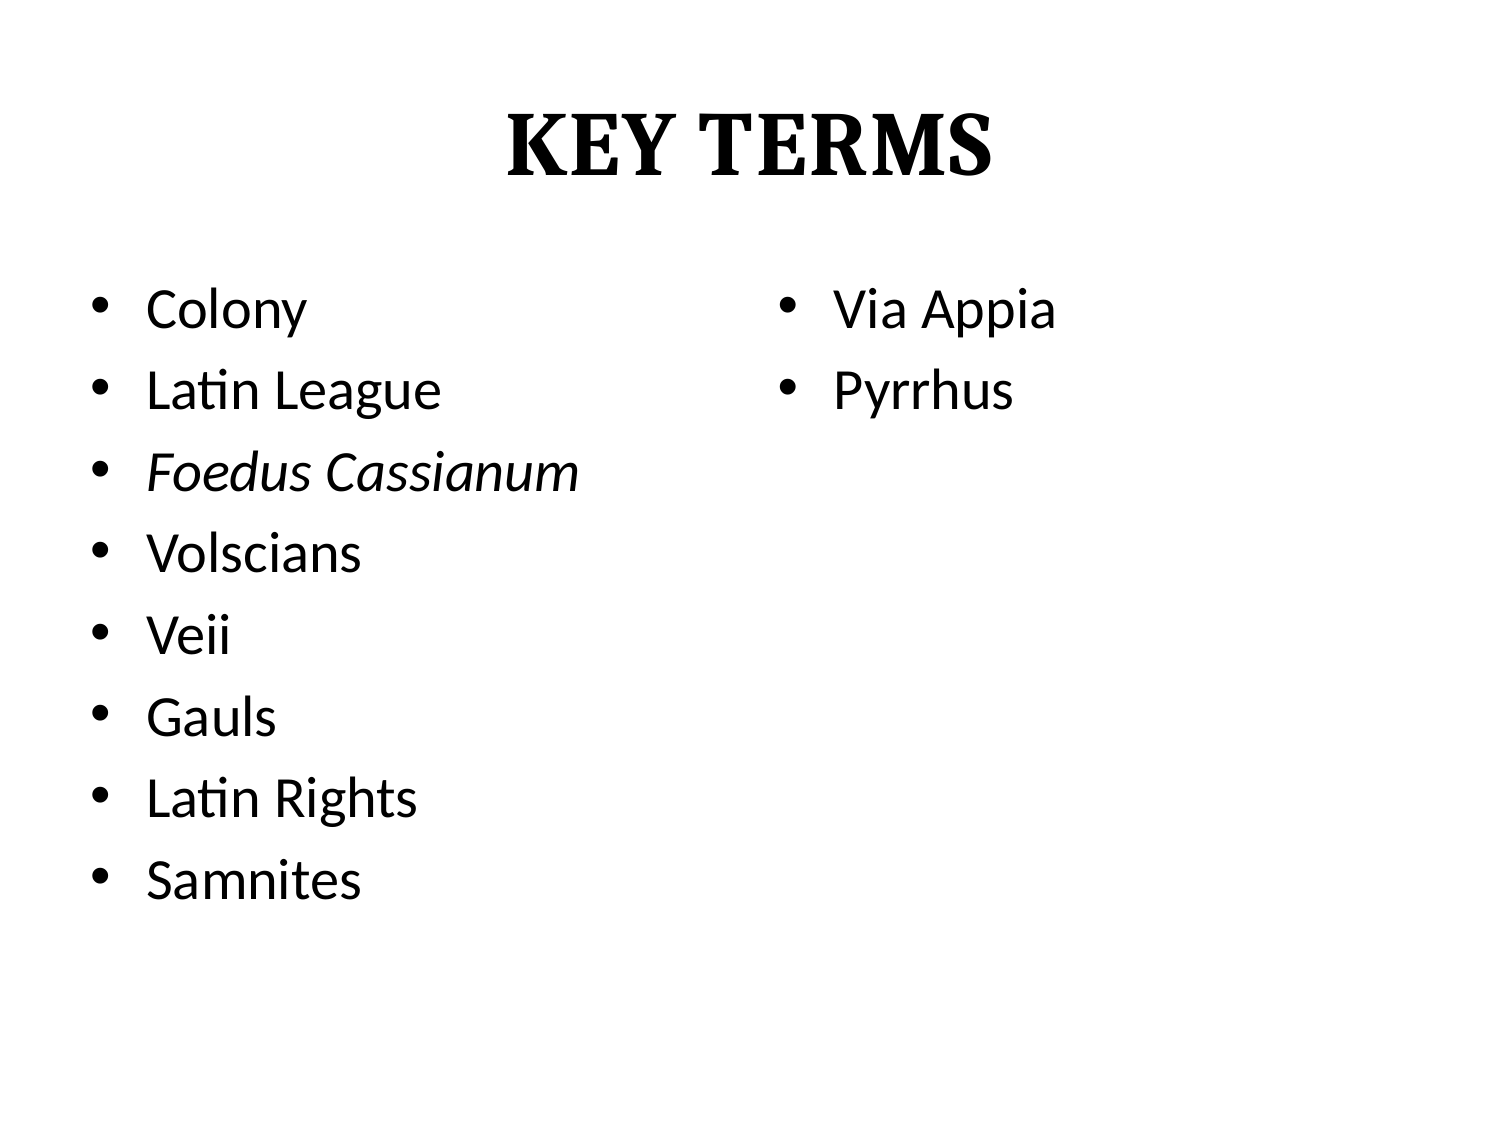

# Key Terms
Colony
Latin League
Foedus Cassianum
Volscians
Veii
Gauls
Latin Rights
Samnites
Via Appia
Pyrrhus